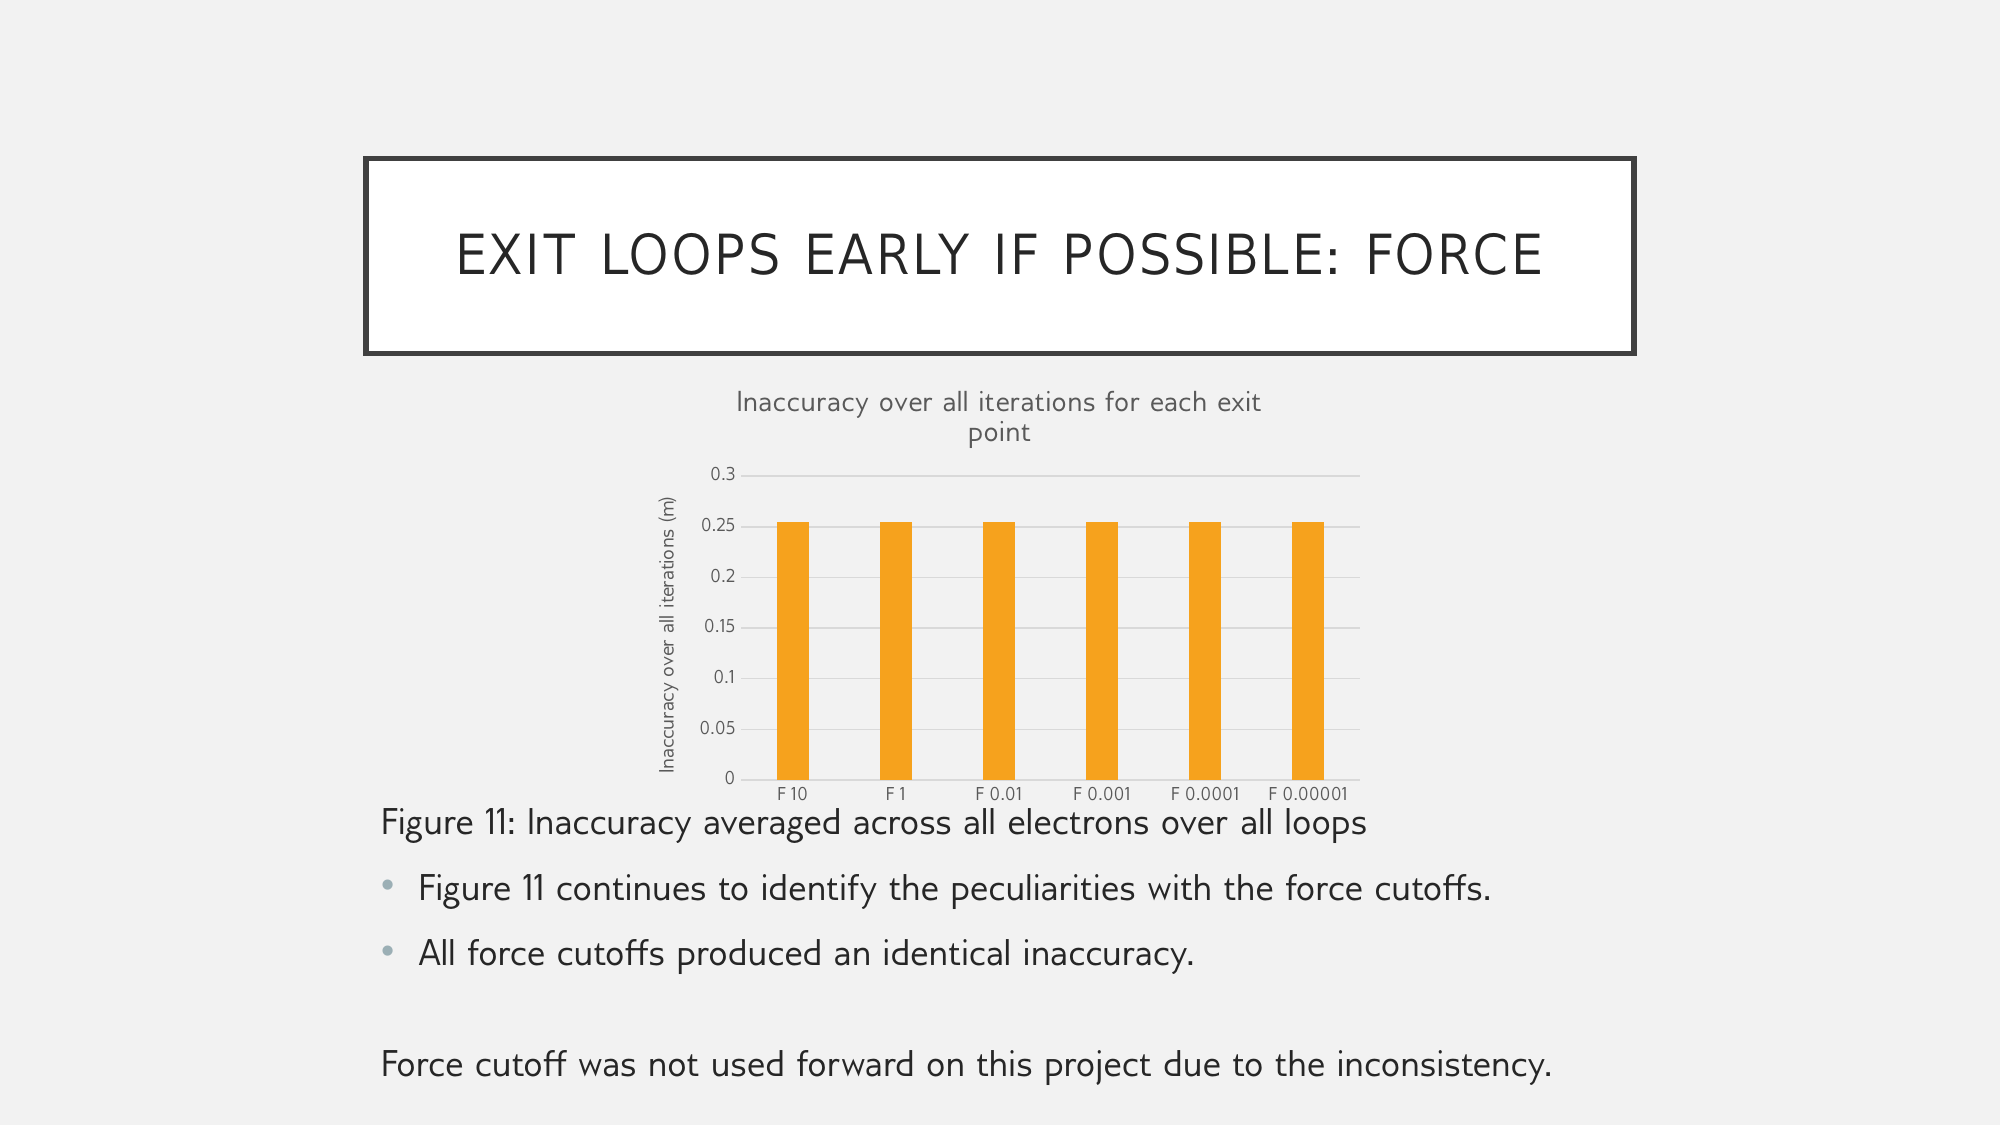

# EXIT loops early if possible: FOrce

### Chart: Inaccuracy over all iterations for each exit point

| Category |  |
|---|---|
| F 10 | 0.25471068590759993 |
| F 1 | 0.25471068590759993 |
| F 0.01 | 0.25471068590759993 |
| F 0.001 | 0.25471068590759993 |
| F 0.0001 | 0.25471068590759993 |
| F 0.00001 | 0.25471068590759993 |
Figure 11: Inaccuracy averaged across all electrons over all loops
Figure 11 continues to identify the peculiarities with the force cutoffs.
All force cutoffs produced an identical inaccuracy.
Force cutoff was not used forward on this project due to the inconsistency.